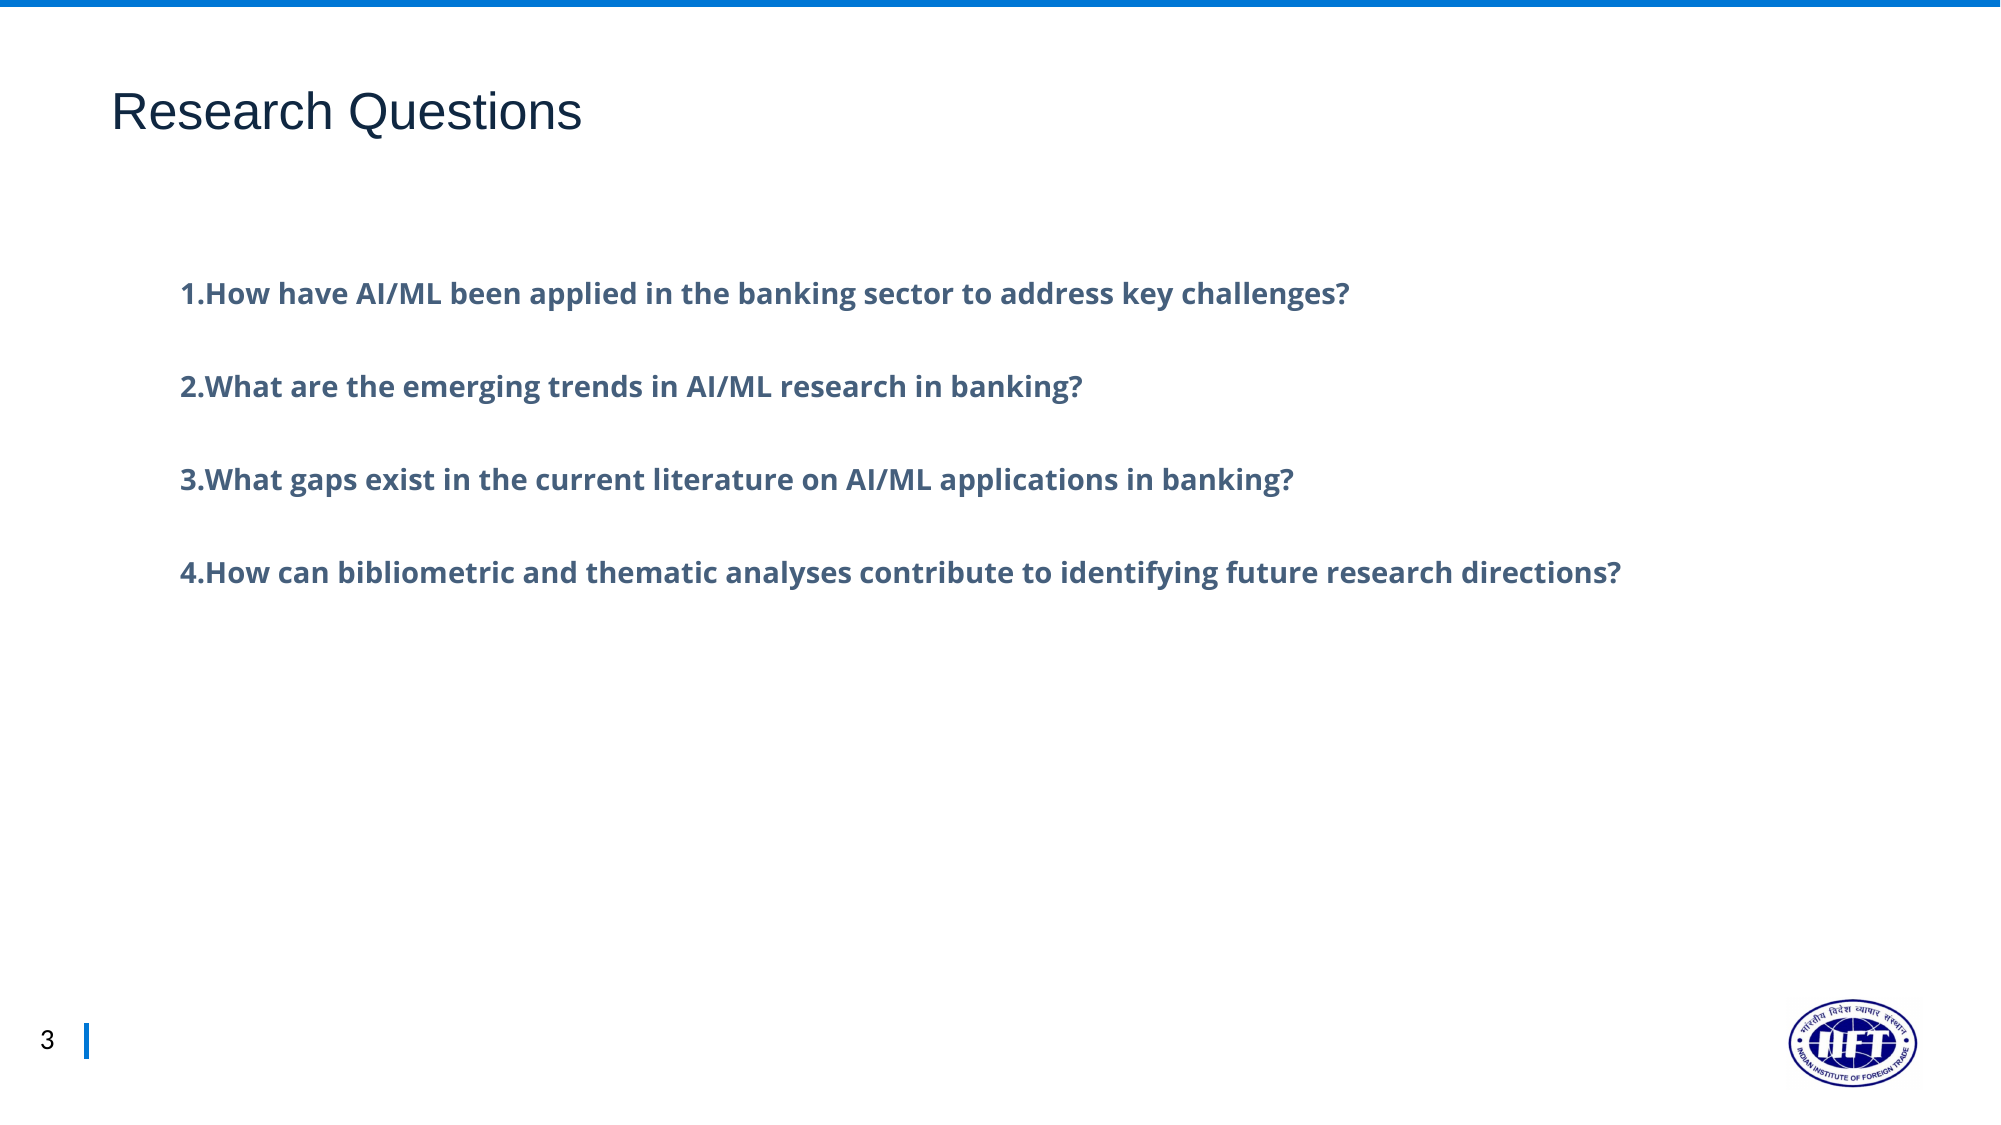

Research Questions
How have AI/ML been applied in the banking sector to address key challenges?
What are the emerging trends in AI/ML research in banking?
What gaps exist in the current literature on AI/ML applications in banking?
How can bibliometric and thematic analyses contribute to identifying future research directions?

3